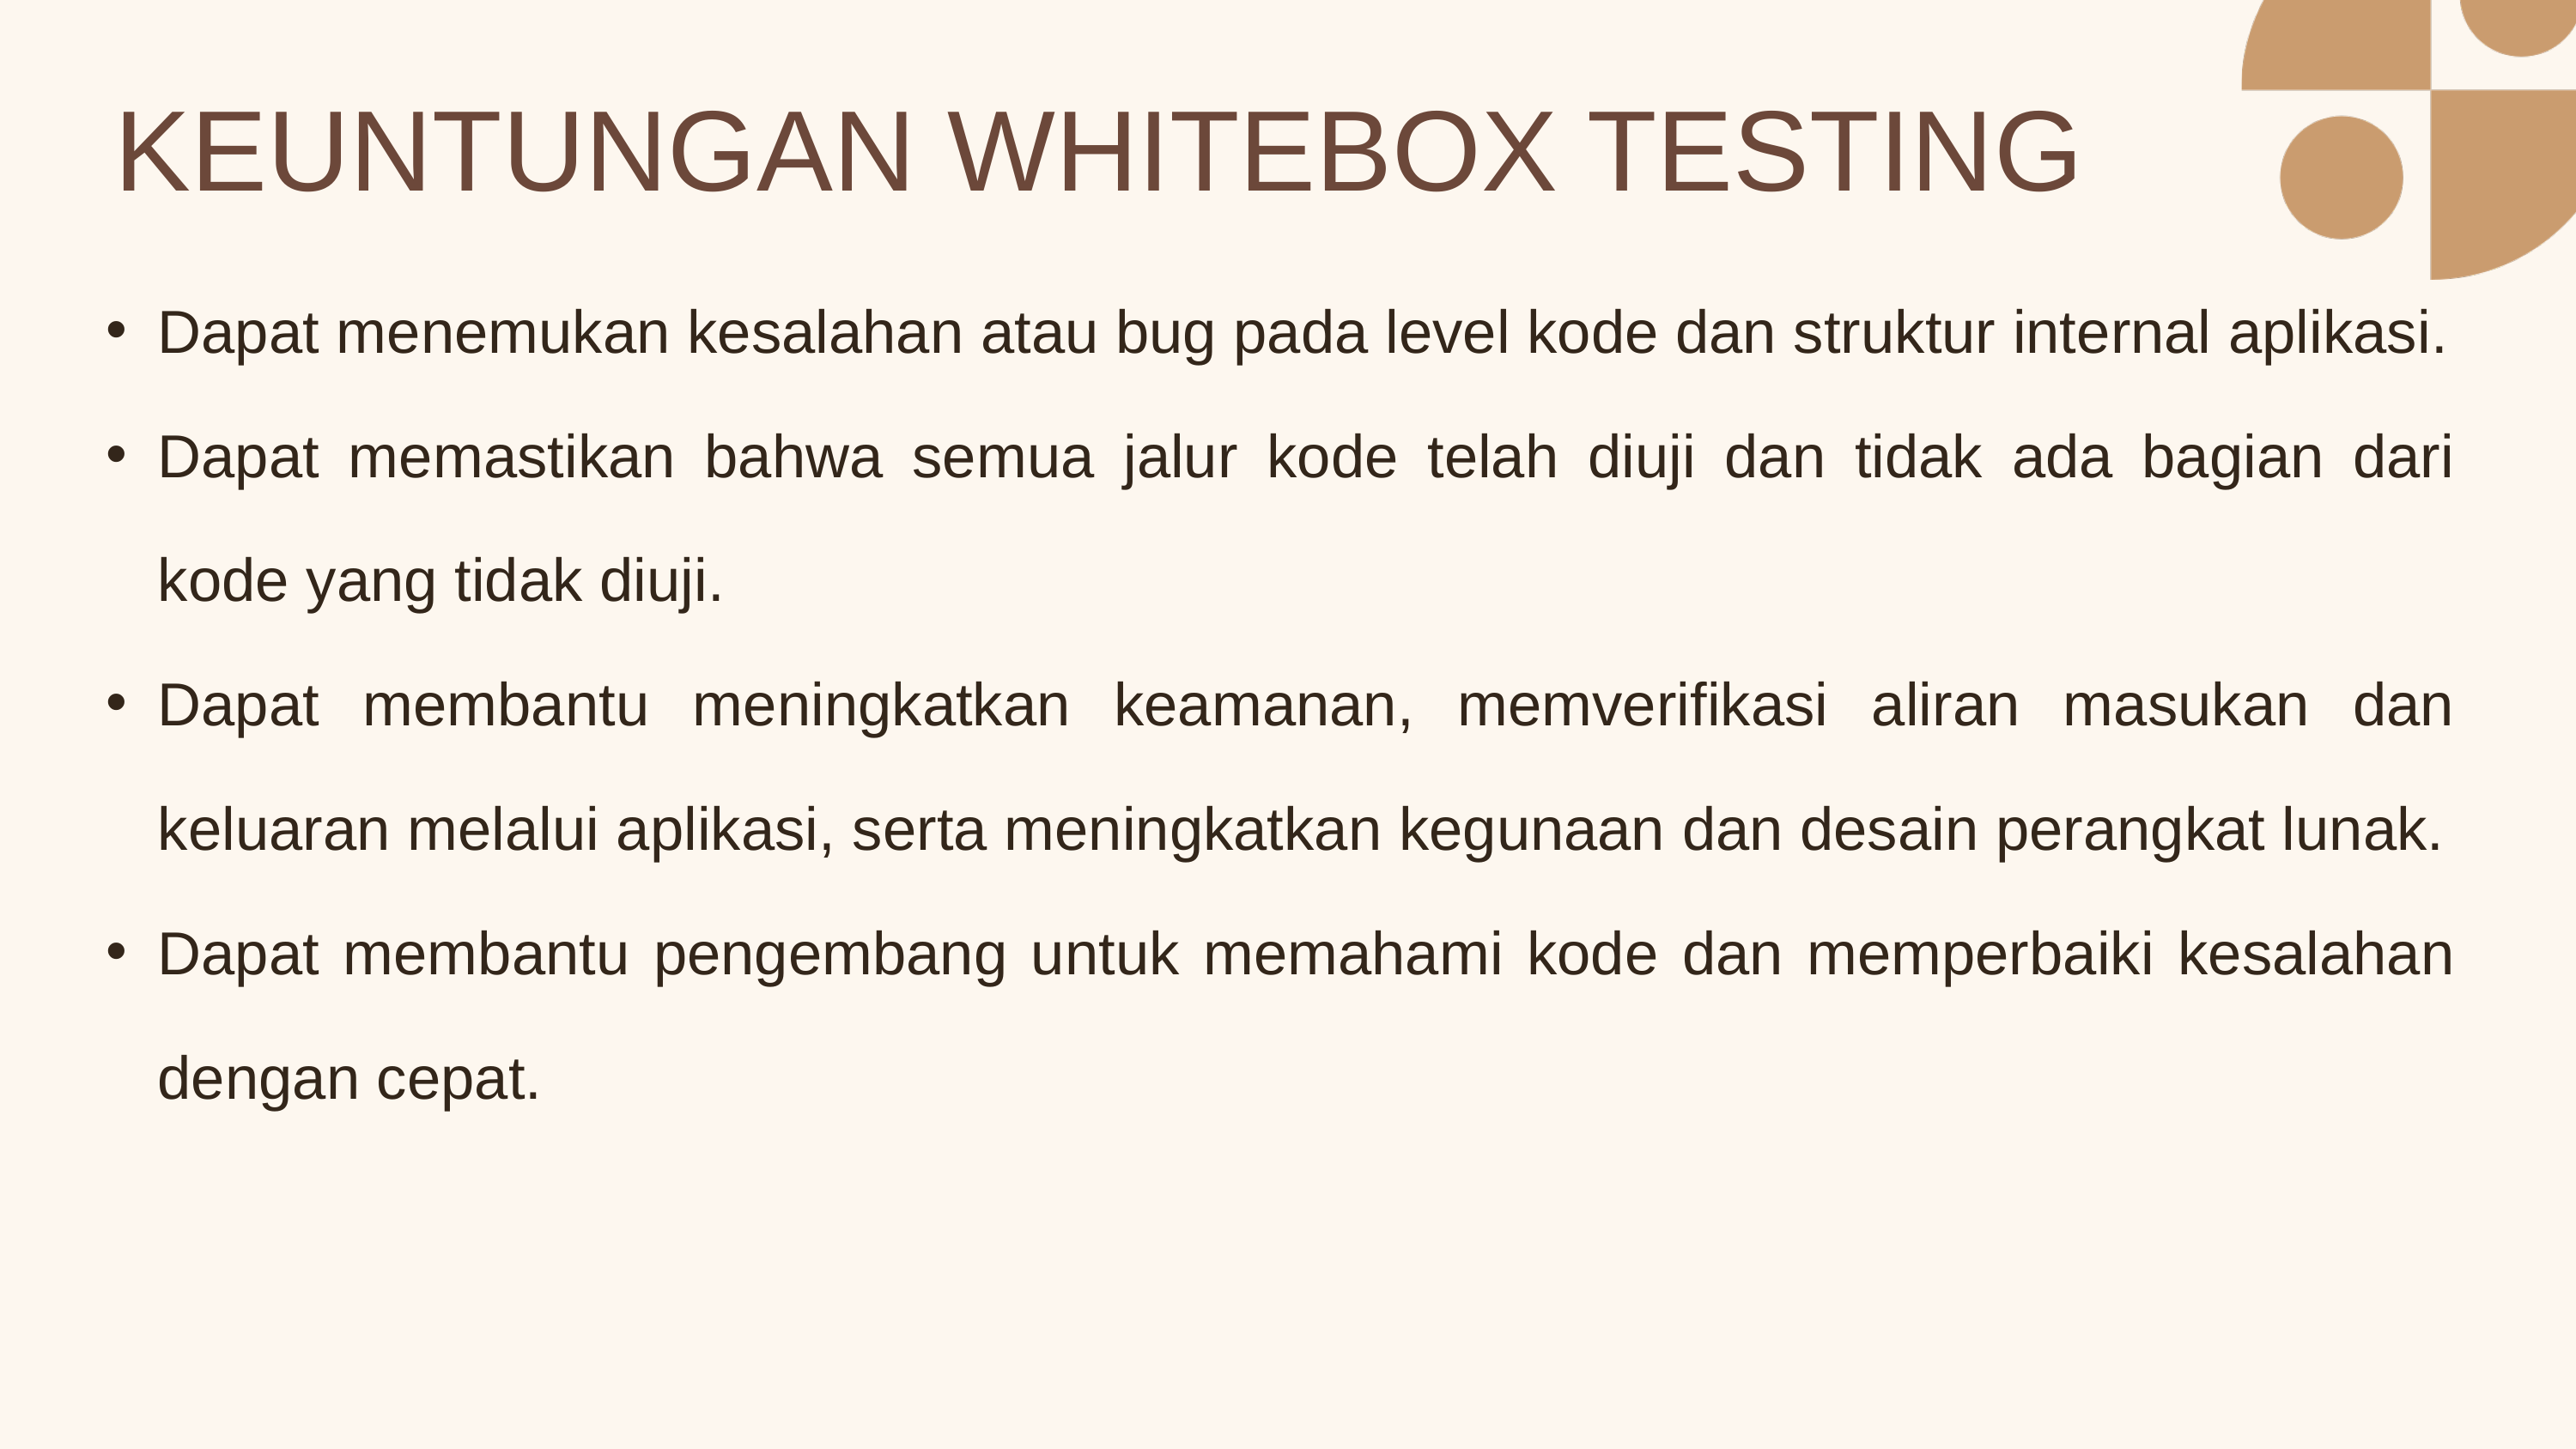

KEUNTUNGAN WHITEBOX TESTING
Dapat menemukan kesalahan atau bug pada level kode dan struktur internal aplikasi.
Dapat memastikan bahwa semua jalur kode telah diuji dan tidak ada bagian dari kode yang tidak diuji.
Dapat membantu meningkatkan keamanan, memverifikasi aliran masukan dan keluaran melalui aplikasi, serta meningkatkan kegunaan dan desain perangkat lunak.
Dapat membantu pengembang untuk memahami kode dan memperbaiki kesalahan dengan cepat.